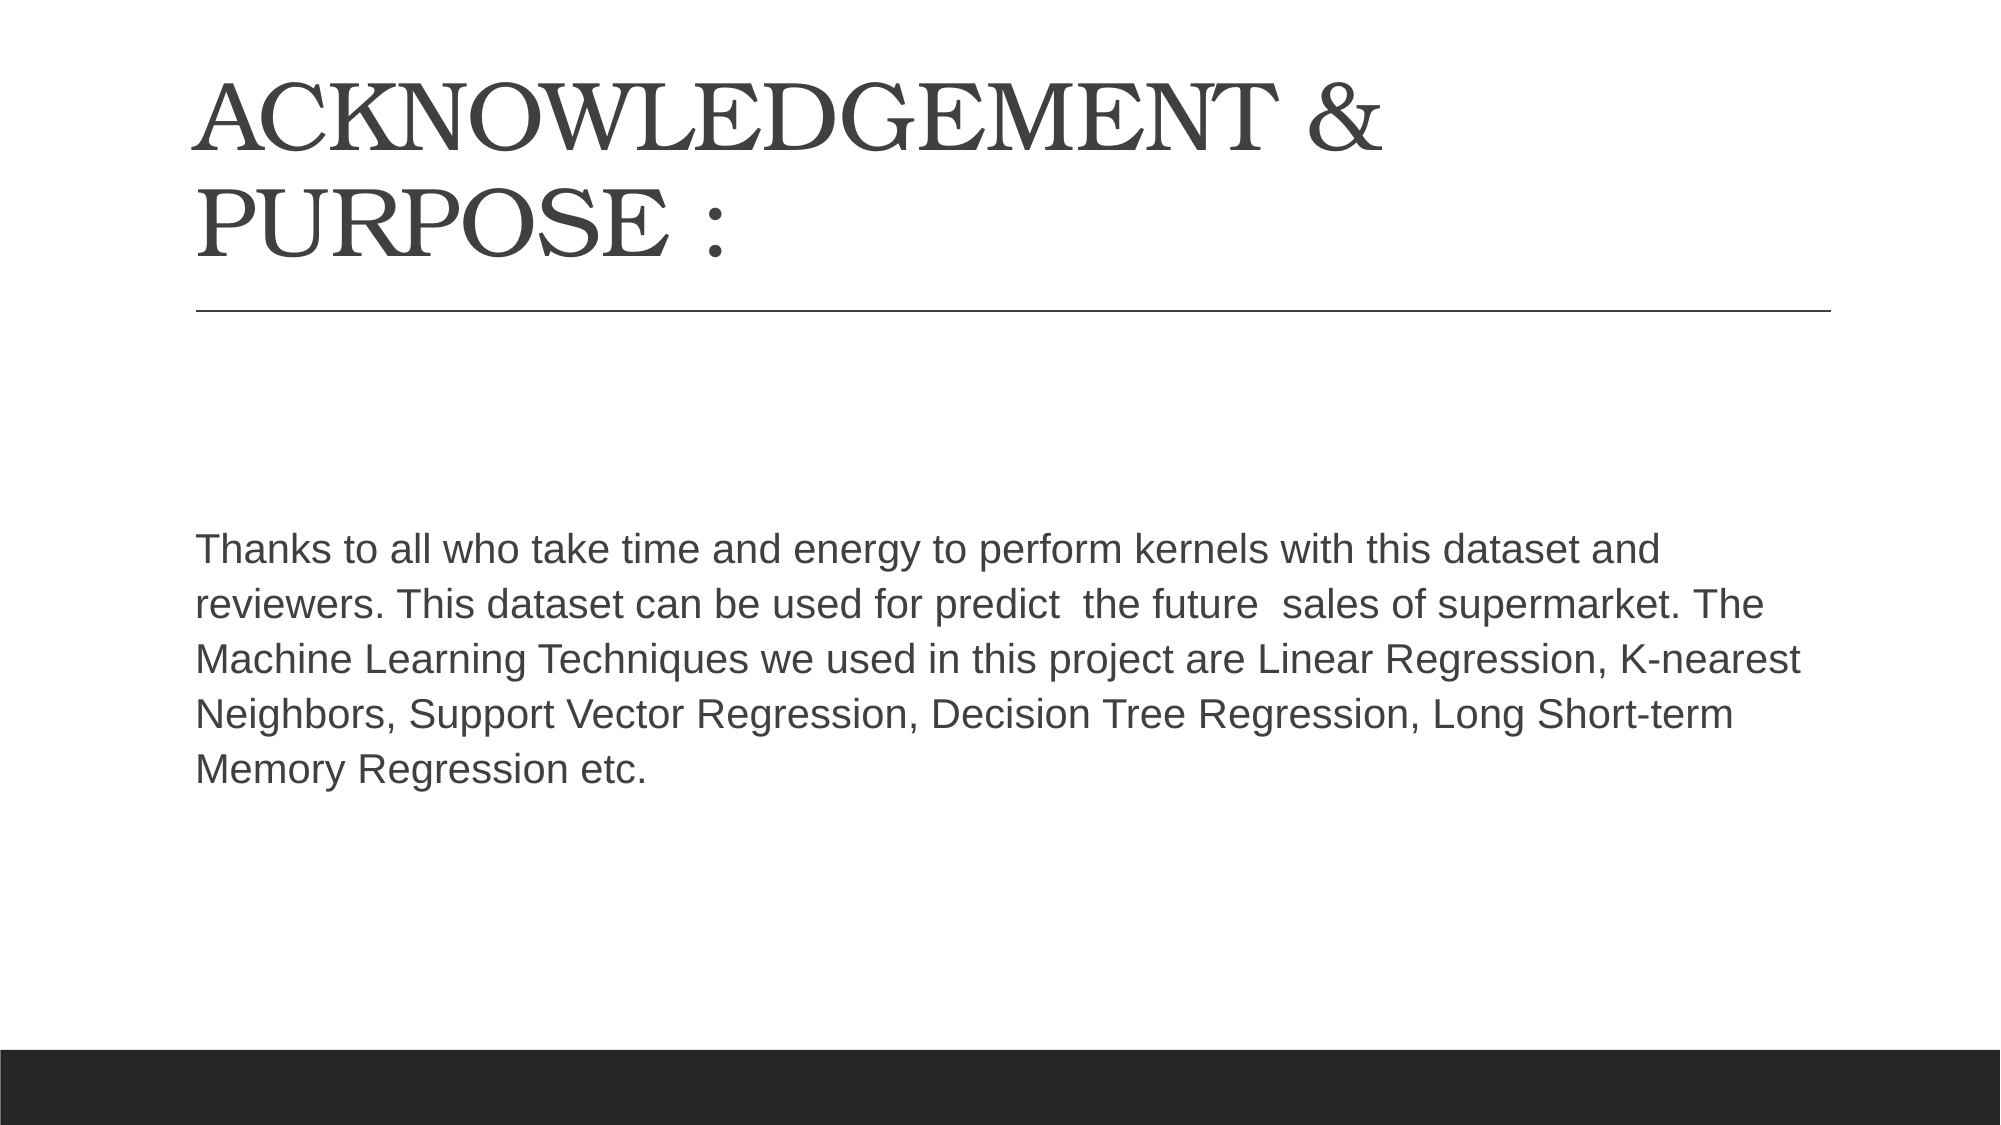

# ACKNOWLEDGEMENT & PURPOSE :

Thanks to all who take time and energy to perform kernels with this dataset and reviewers. This dataset can be used for predict  the future  sales of supermarket. The Machine Learning Techniques we used in this project are Linear Regression, K-nearest Neighbors, Support Vector Regression, Decision Tree Regression, Long Short-term Memory Regression etc.